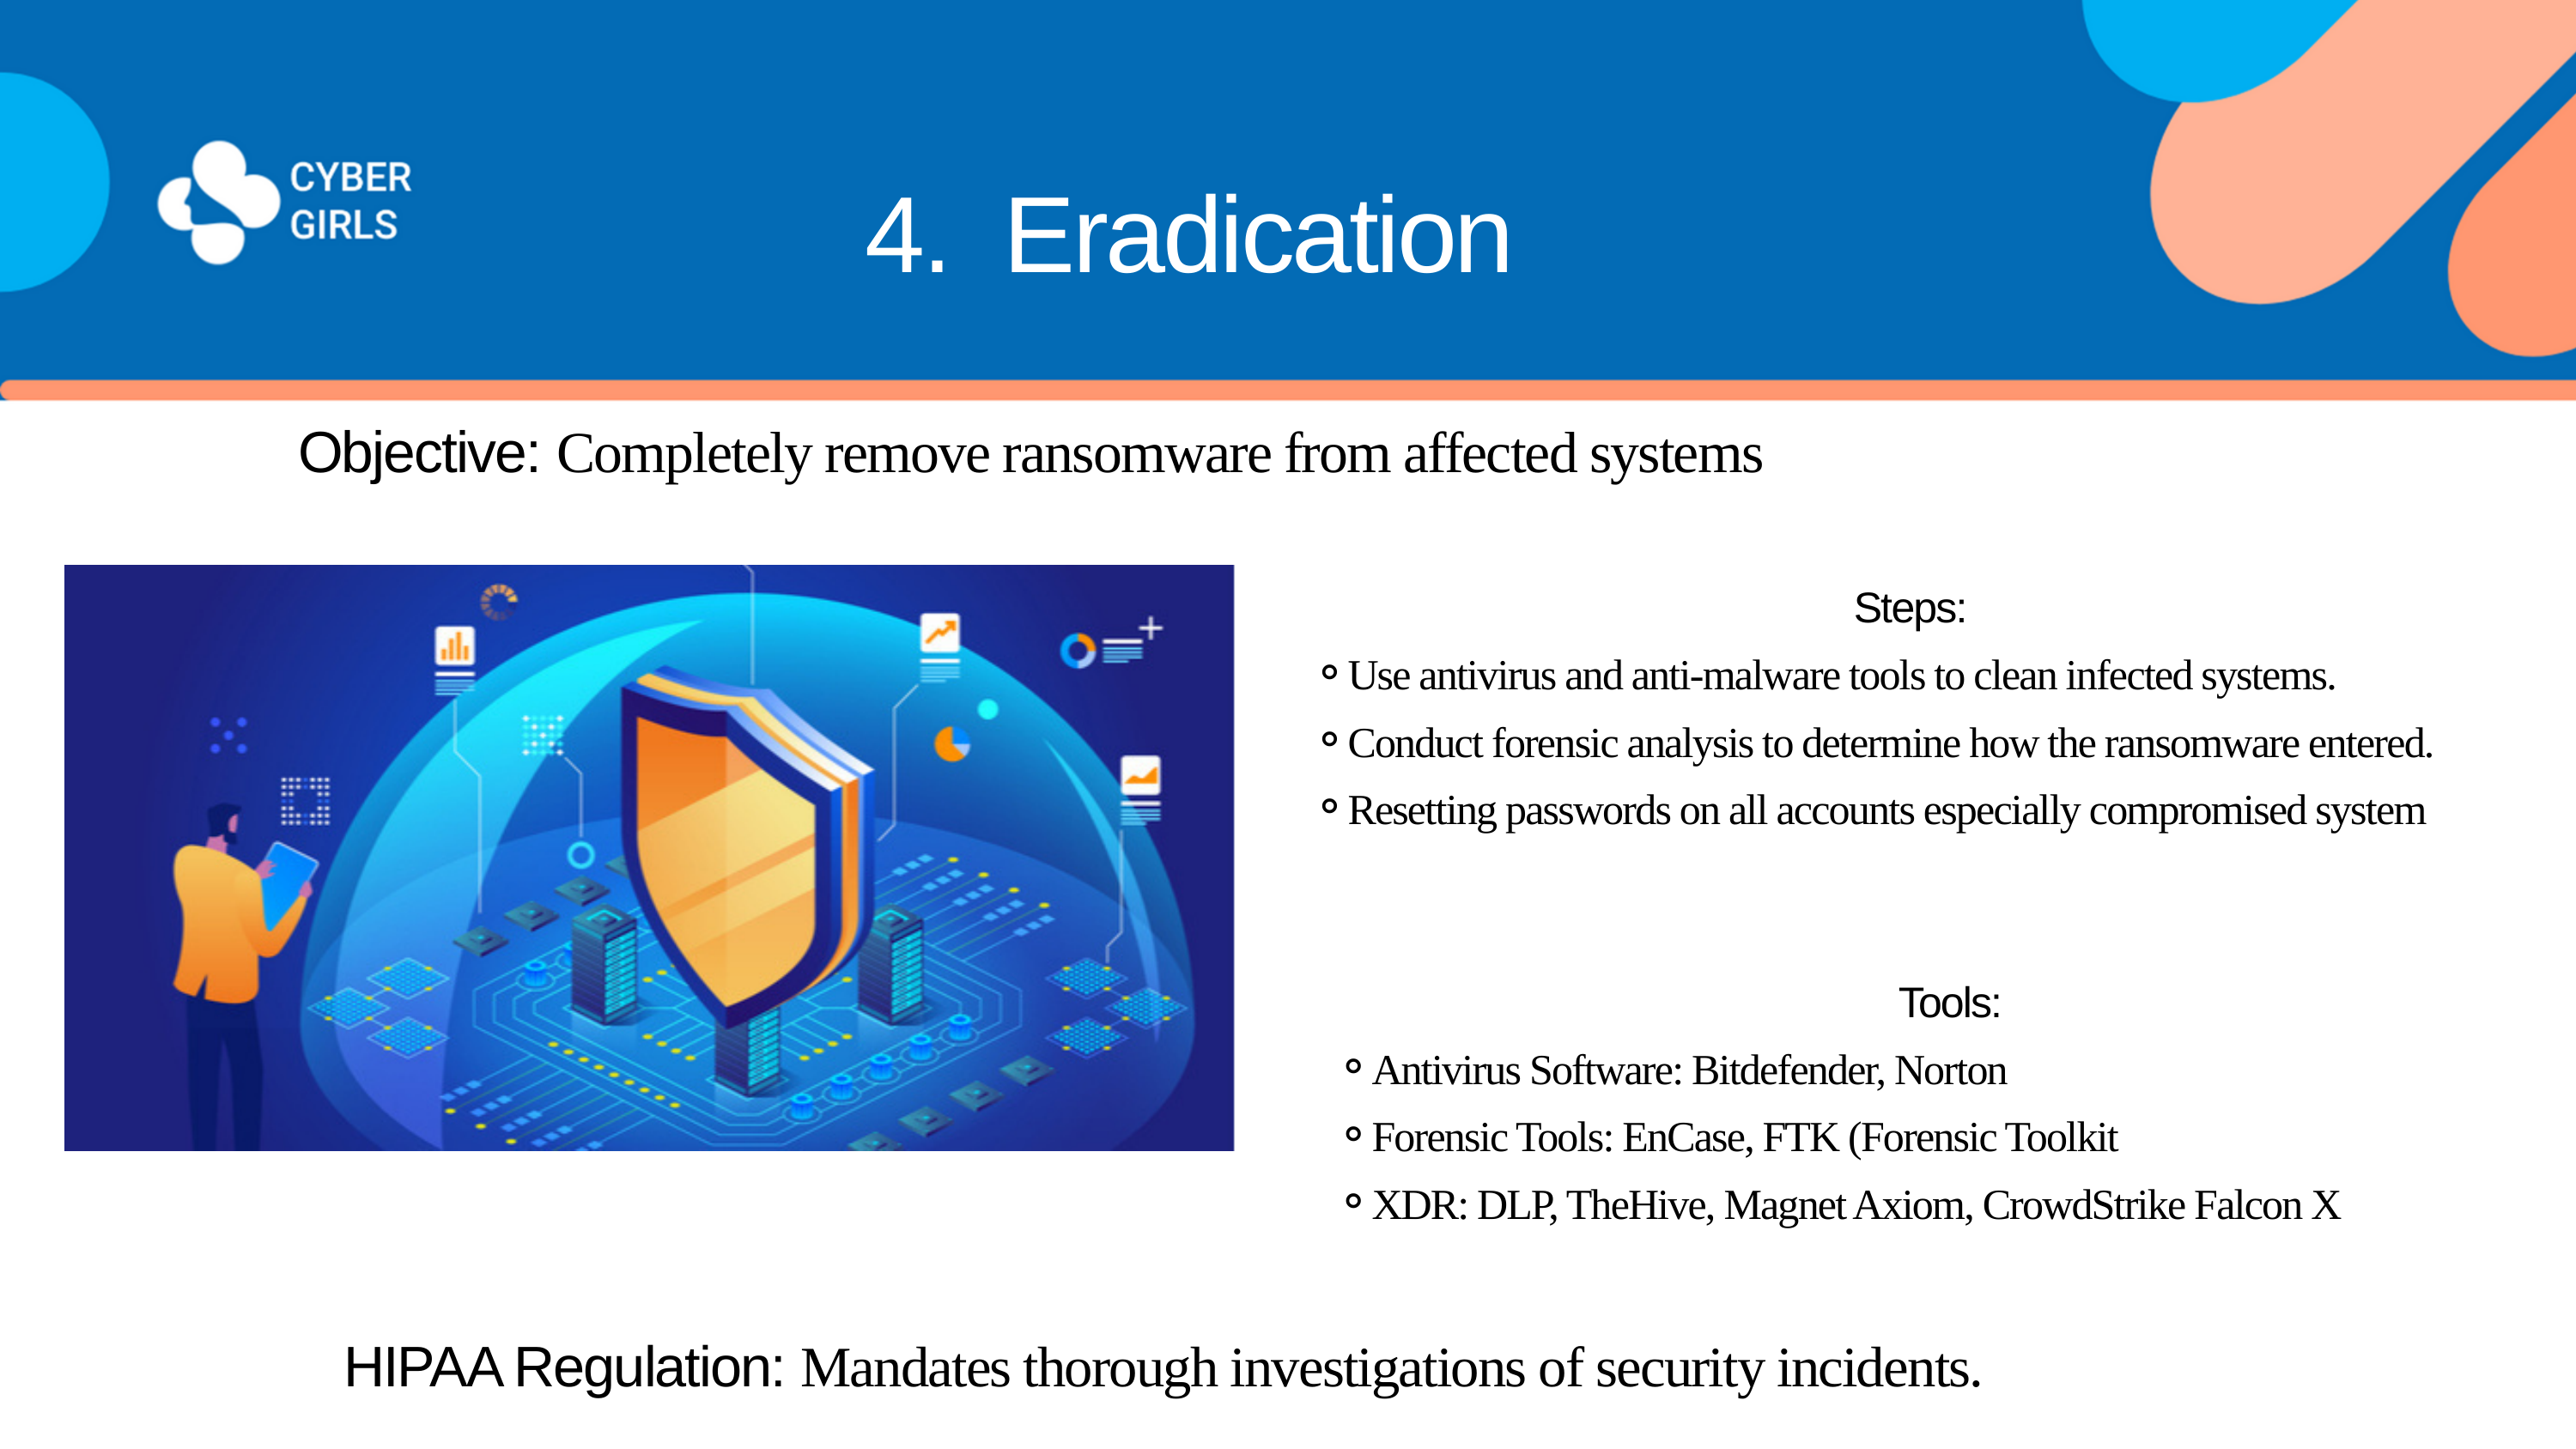

4.  Eradication
Objective: Completely remove ransomware from affected systems
Steps:
Use antivirus and anti-malware tools to clean infected systems.
Conduct forensic analysis to determine how the ransomware entered.
Resetting passwords on all accounts especially compromised system

Tools:
Antivirus Software: Bitdefender, Norton
Forensic Tools: EnCase, FTK (Forensic Toolkit
XDR: DLP, TheHive, Magnet Axiom, CrowdStrike Falcon X
HIPAA Regulation: Mandates thorough investigations of security incidents.